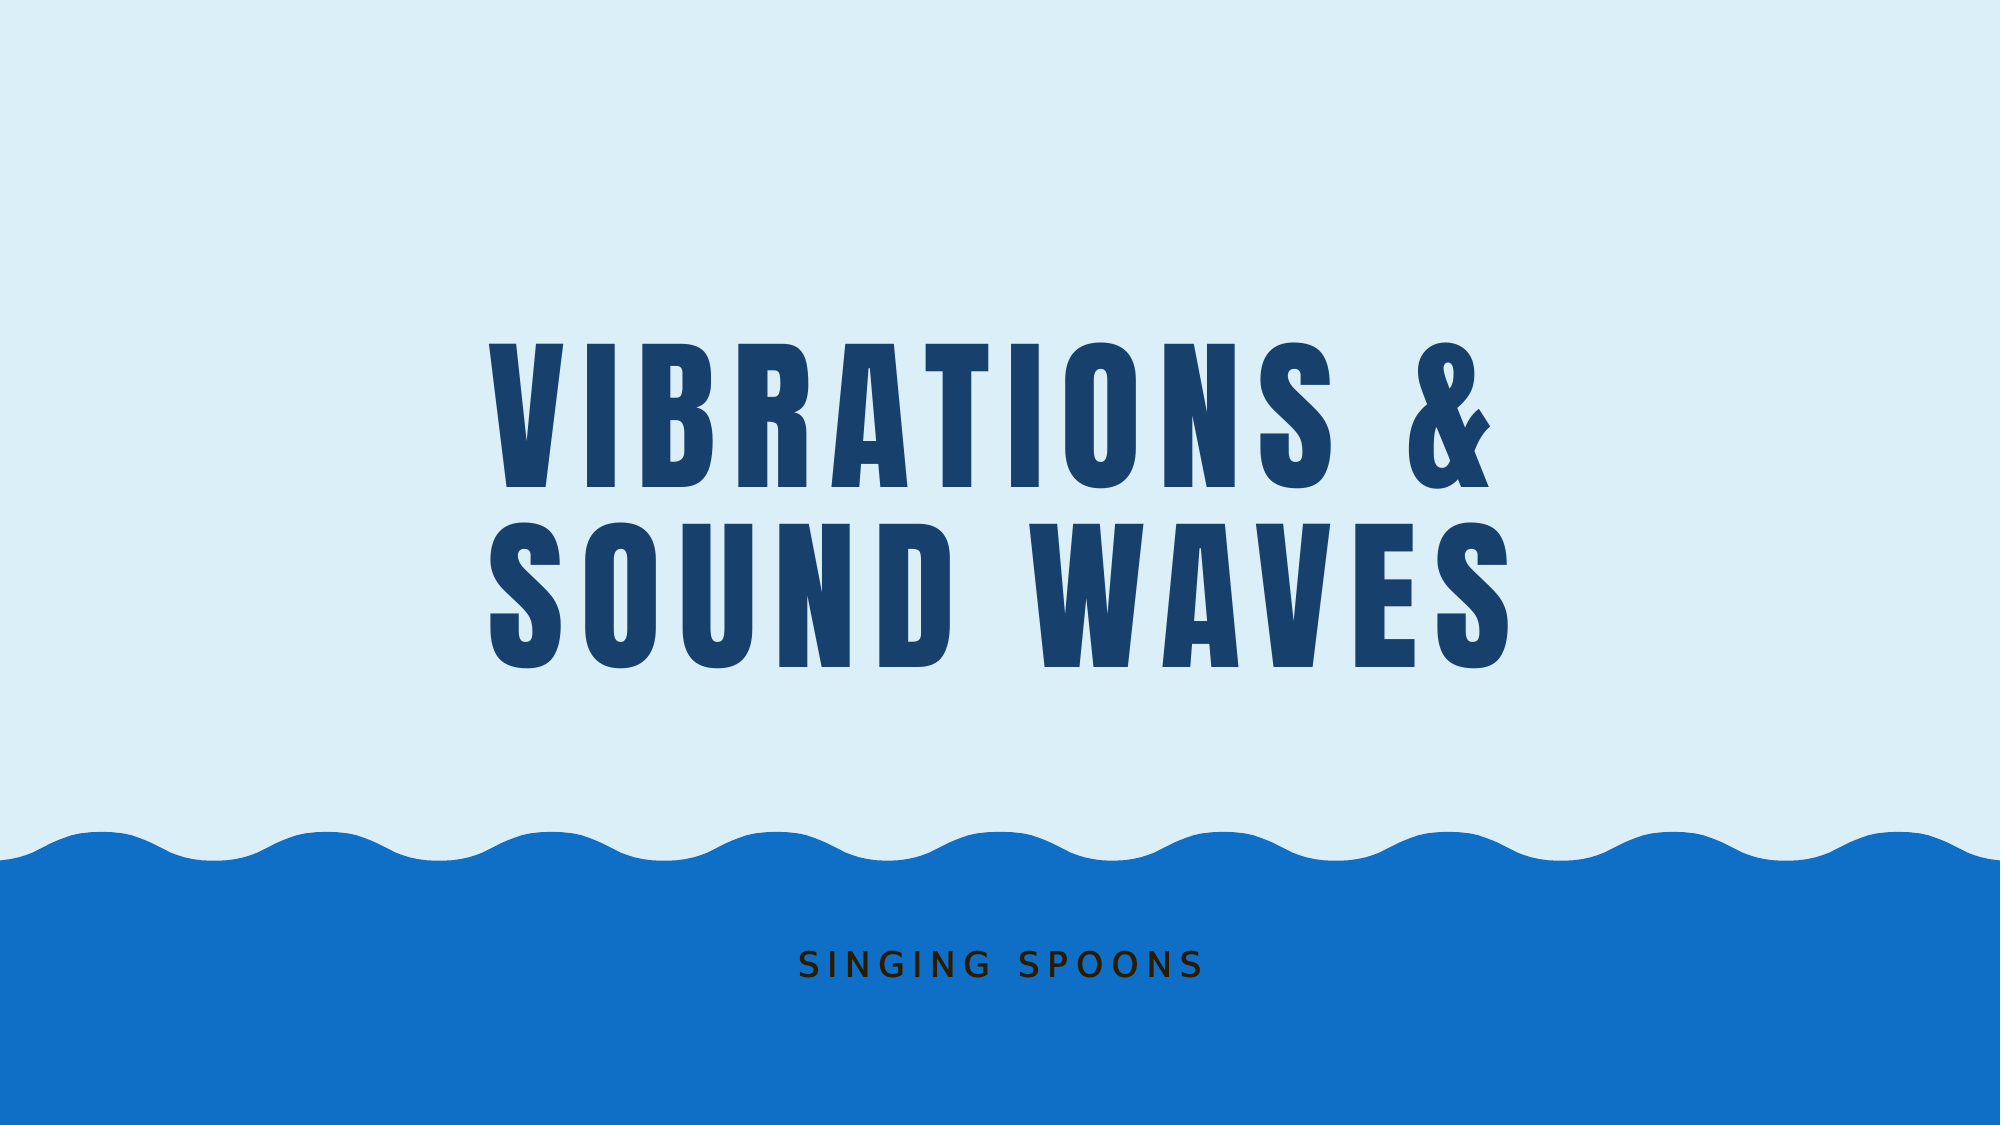

# Vibrations & Sound Waves

Singing Spoons